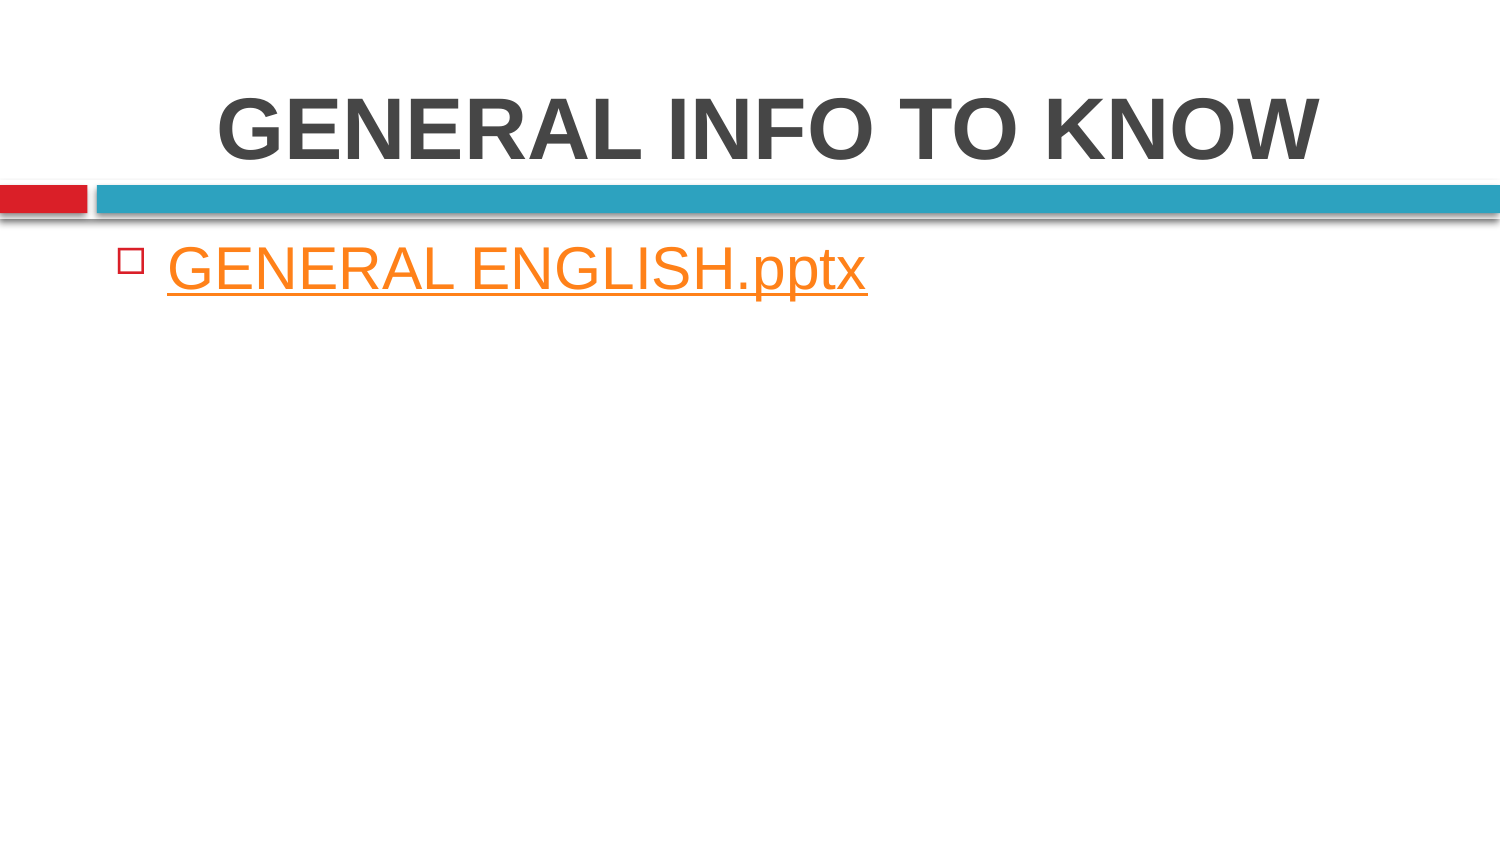

# GENERAL INFO TO KNOW
GENERAL ENGLISH.pptx